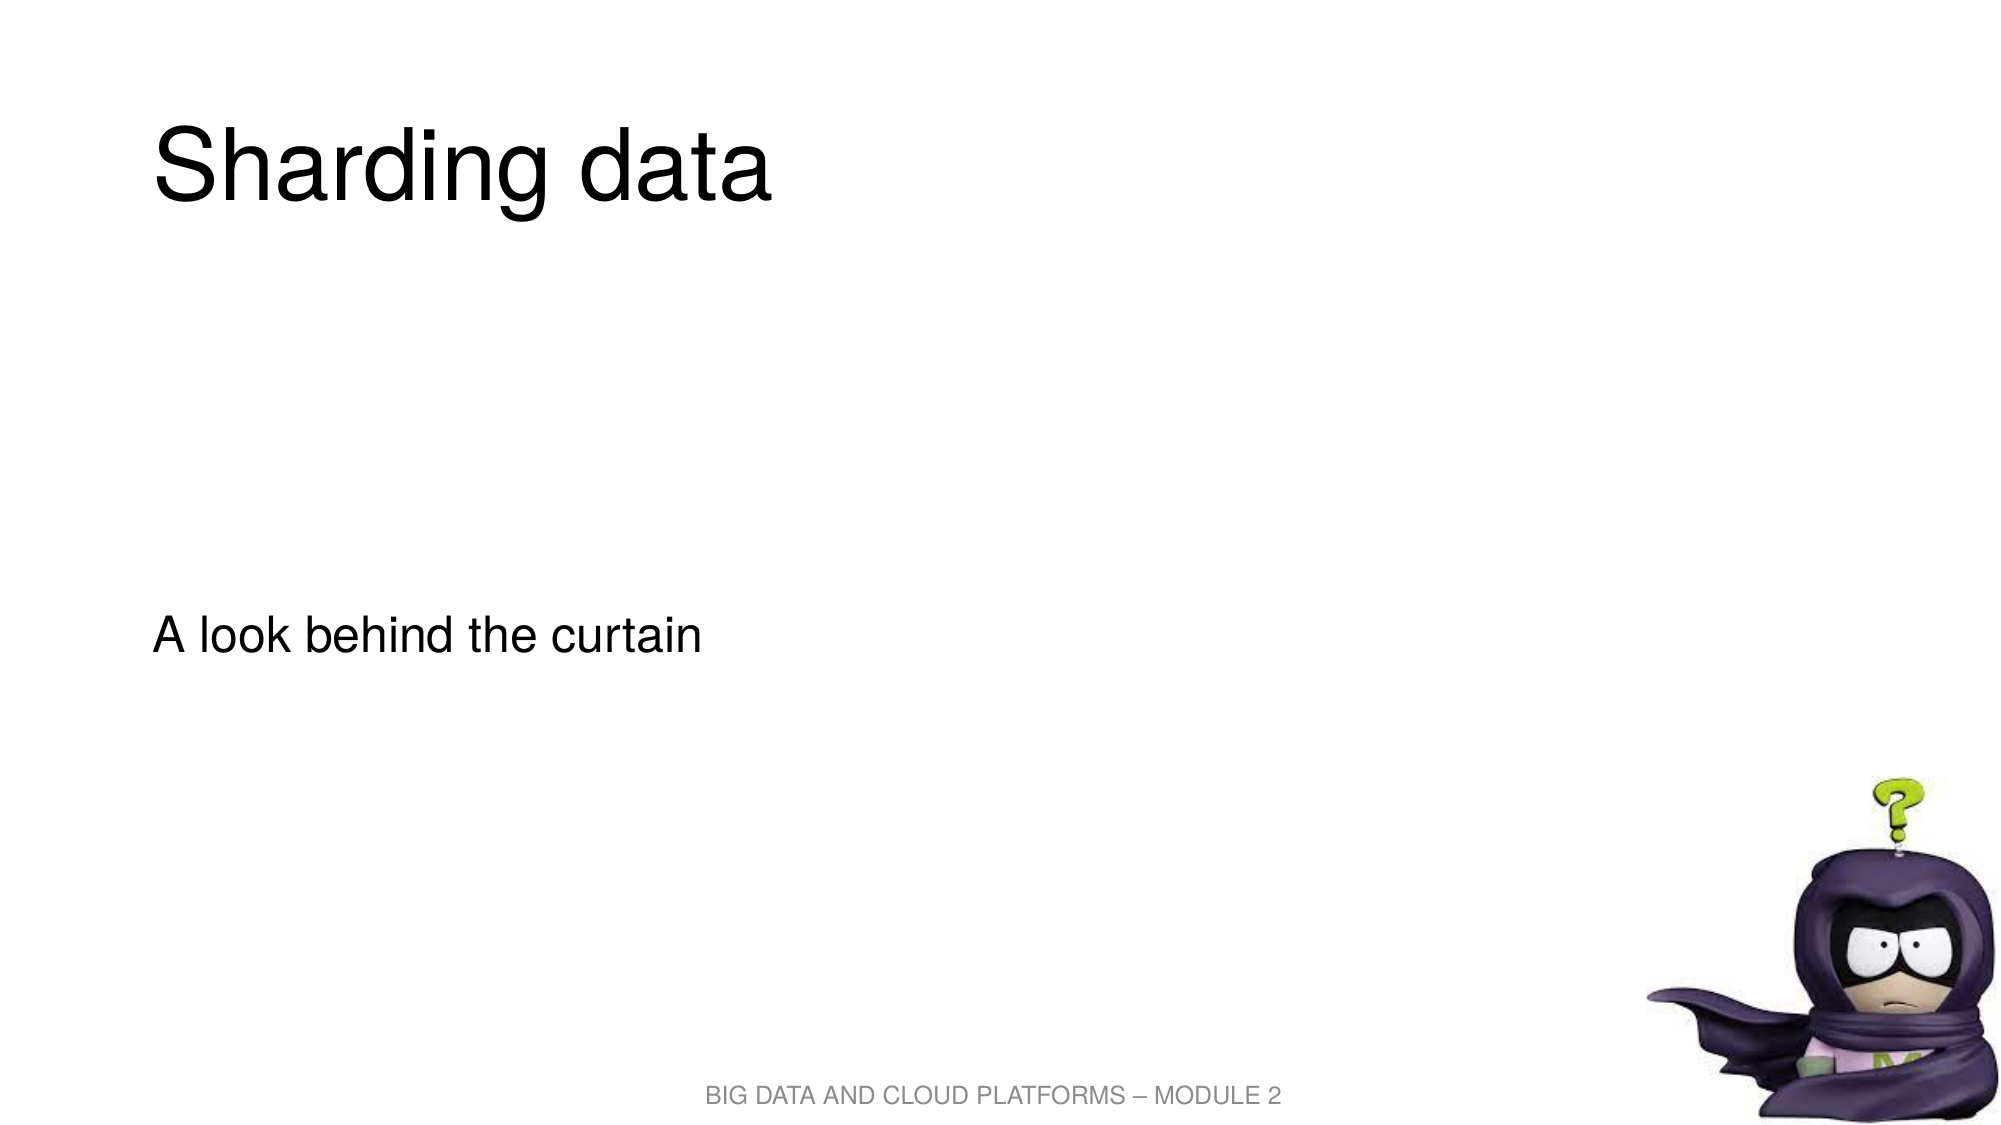

# Sharding data
A look behind the curtain